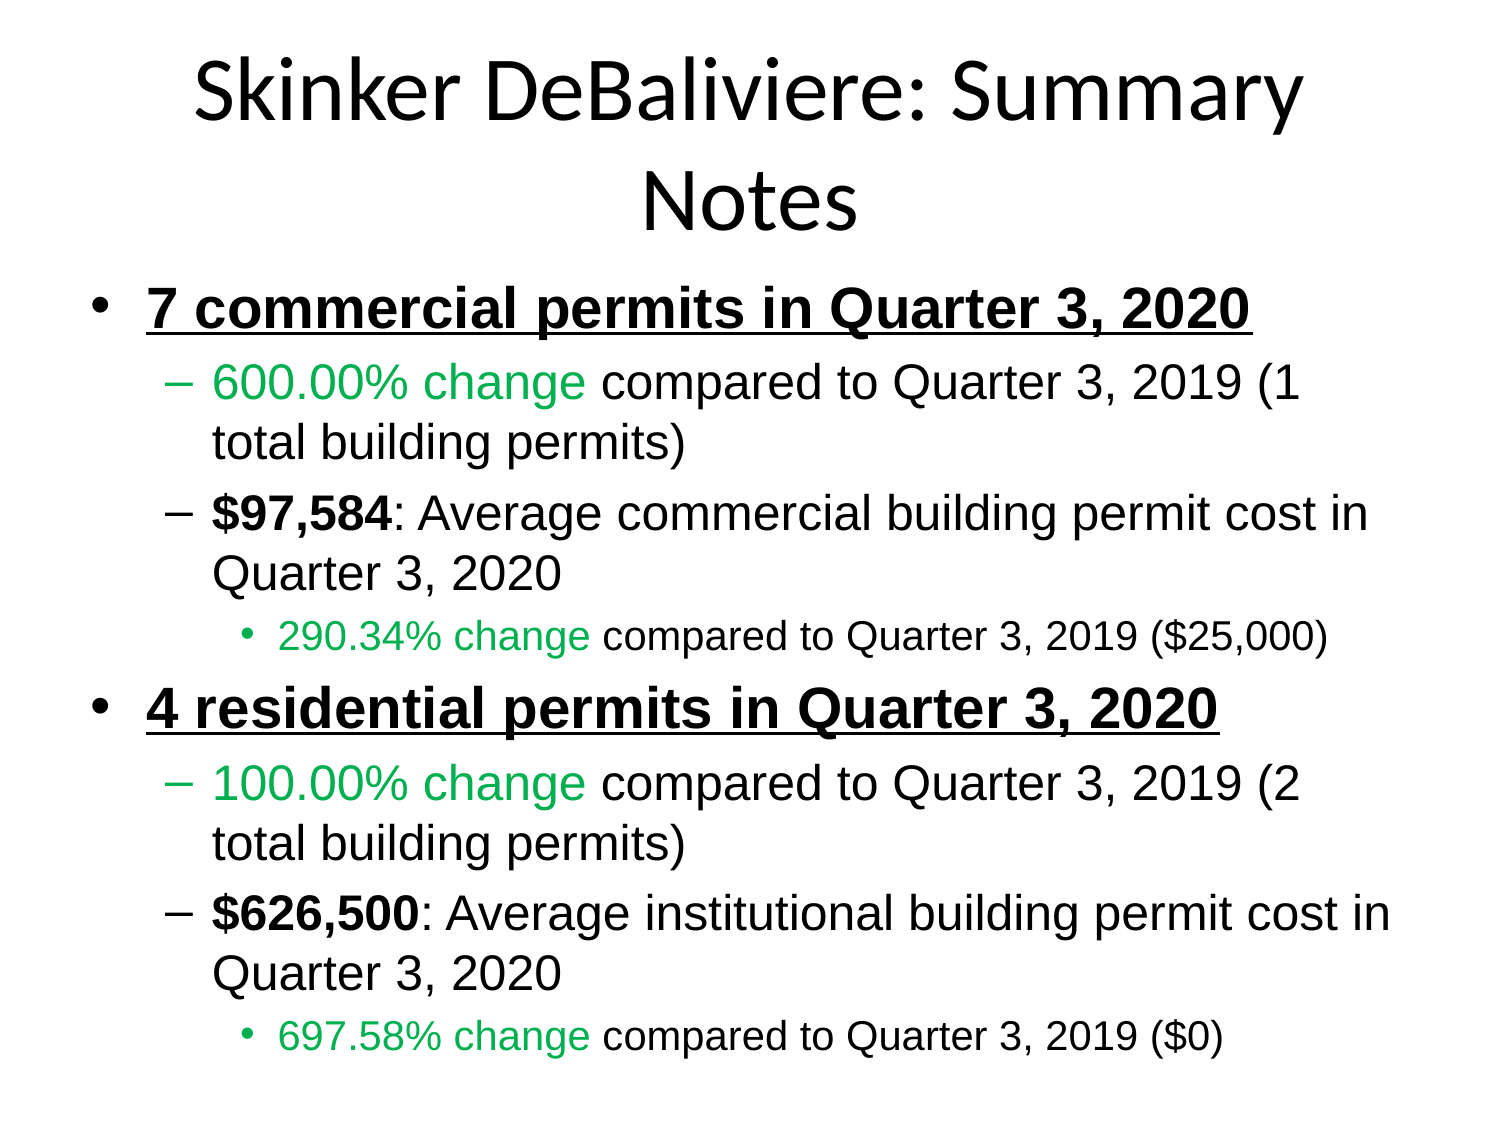

# Skinker DeBaliviere: Summary Notes
7 commercial permits in Quarter 3, 2020
600.00% change compared to Quarter 3, 2019 (1 total building permits)
$97,584: Average commercial building permit cost in Quarter 3, 2020
290.34% change compared to Quarter 3, 2019 ($25,000)
4 residential permits in Quarter 3, 2020
100.00% change compared to Quarter 3, 2019 (2 total building permits)
$626,500: Average institutional building permit cost in Quarter 3, 2020
697.58% change compared to Quarter 3, 2019 ($0)